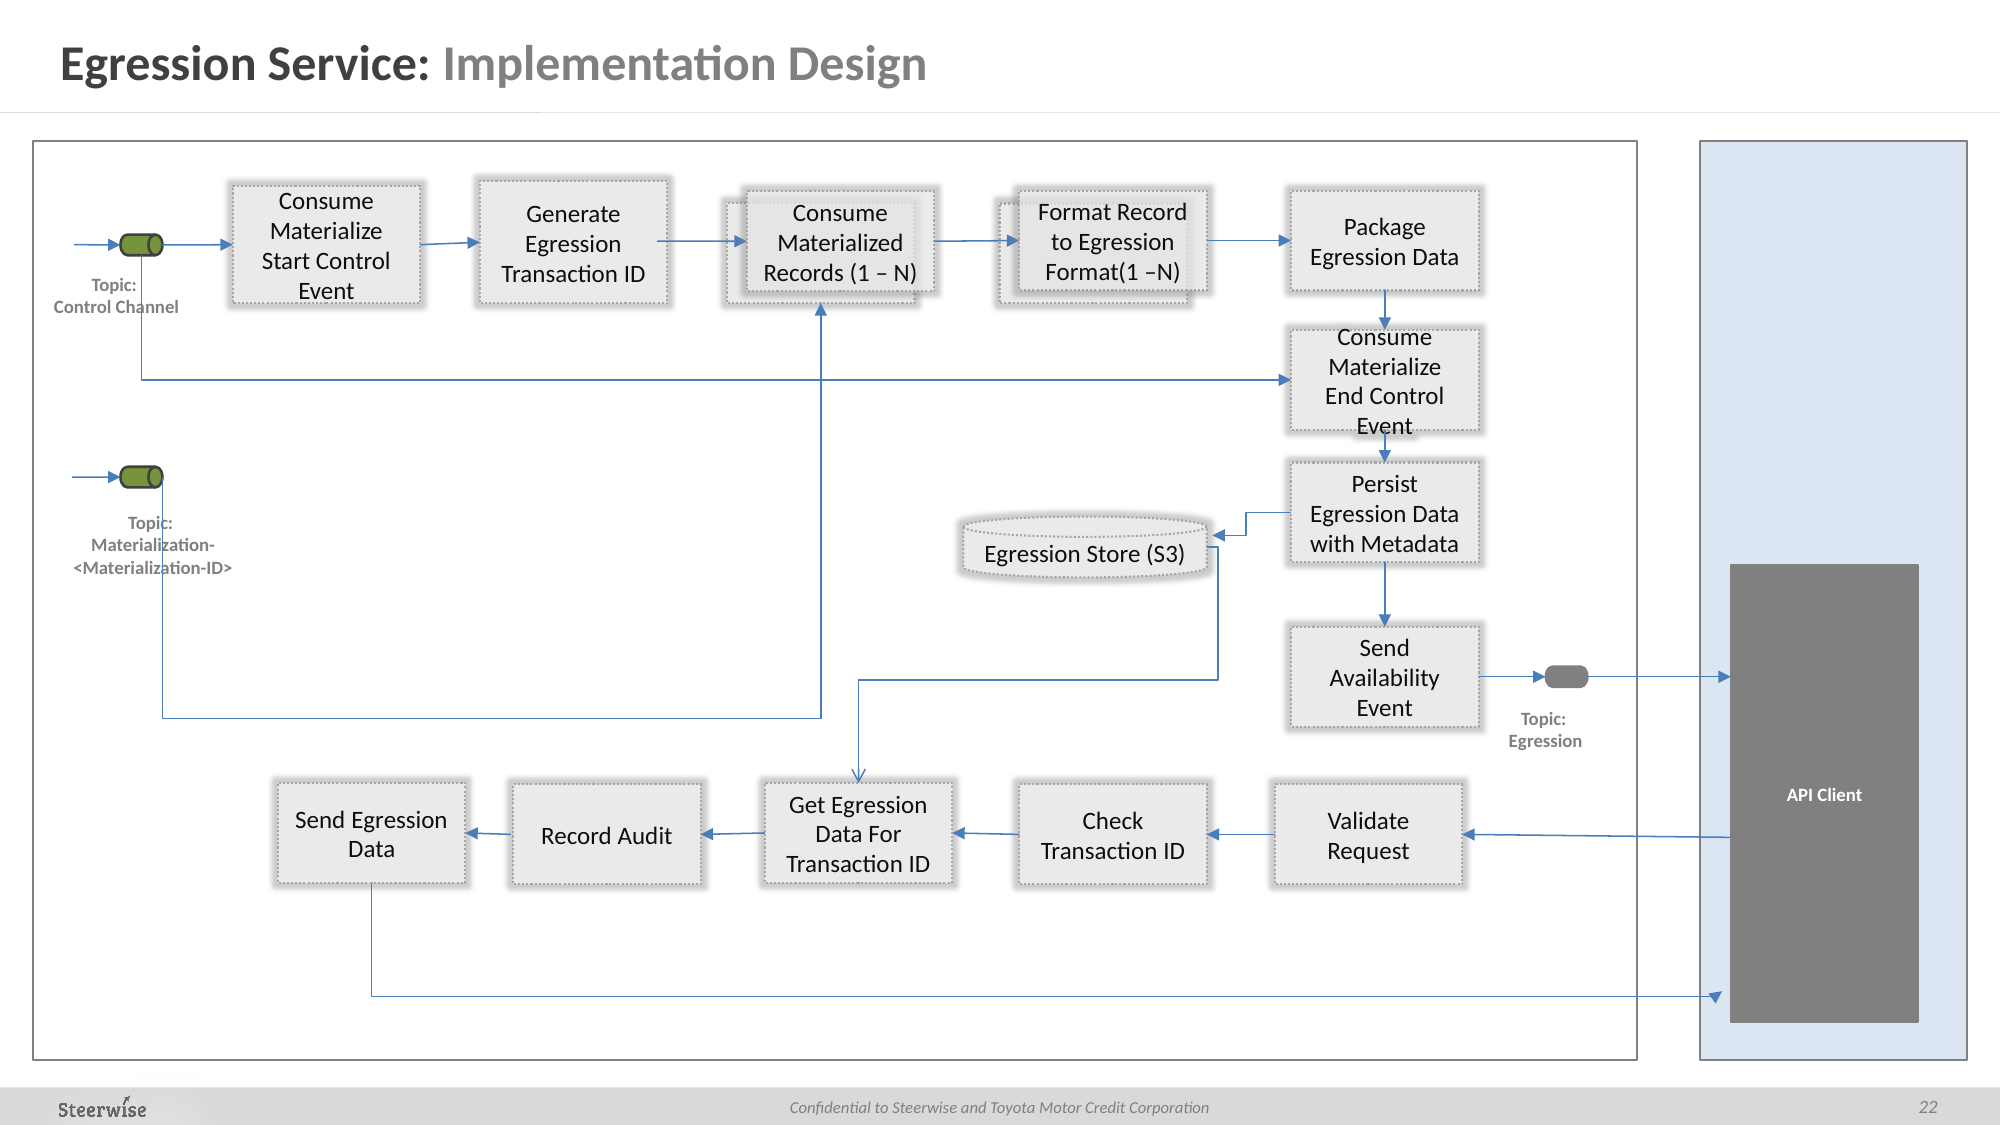

# Egression Service: Implementation Design

Generate Egression Transaction ID
Consume Materialize Start Control Event
Format Record to Egression Format(1 –N)
Package Egression Data
Consume Materialized Records (1 – N)

Topic:
Control Channel
Consume Materialize End Control Event
Persist Egression Data with Metadata

Topic:
Materialization-<Materialization-ID>
Egression Store (S3)
API Client
Send Availability Event

Topic:
Egression
Send Egression Data
Get Egression Data For Transaction ID
Record Audit
Check Transaction ID
Validate Request
22